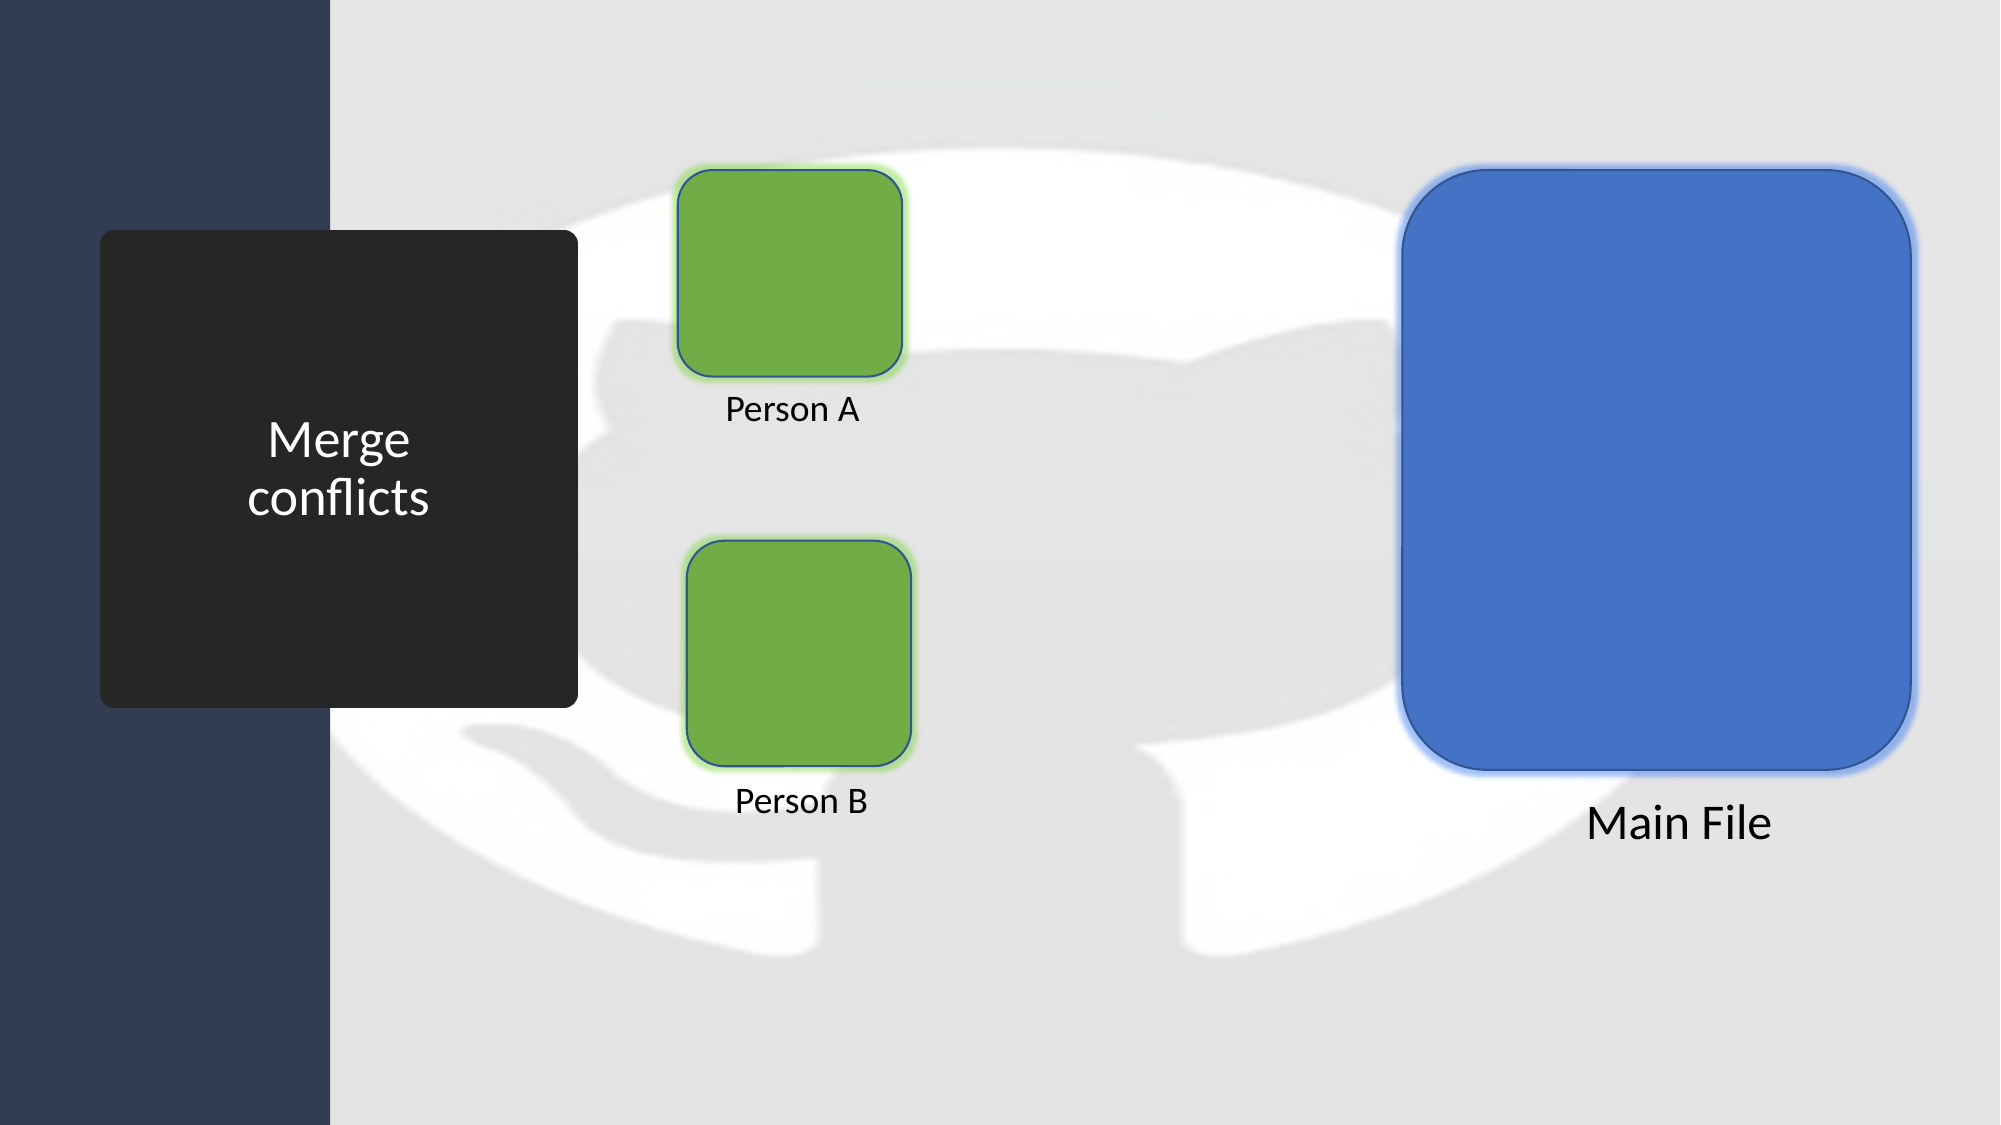

# Merge conflicts
Person A

Person B
Main File